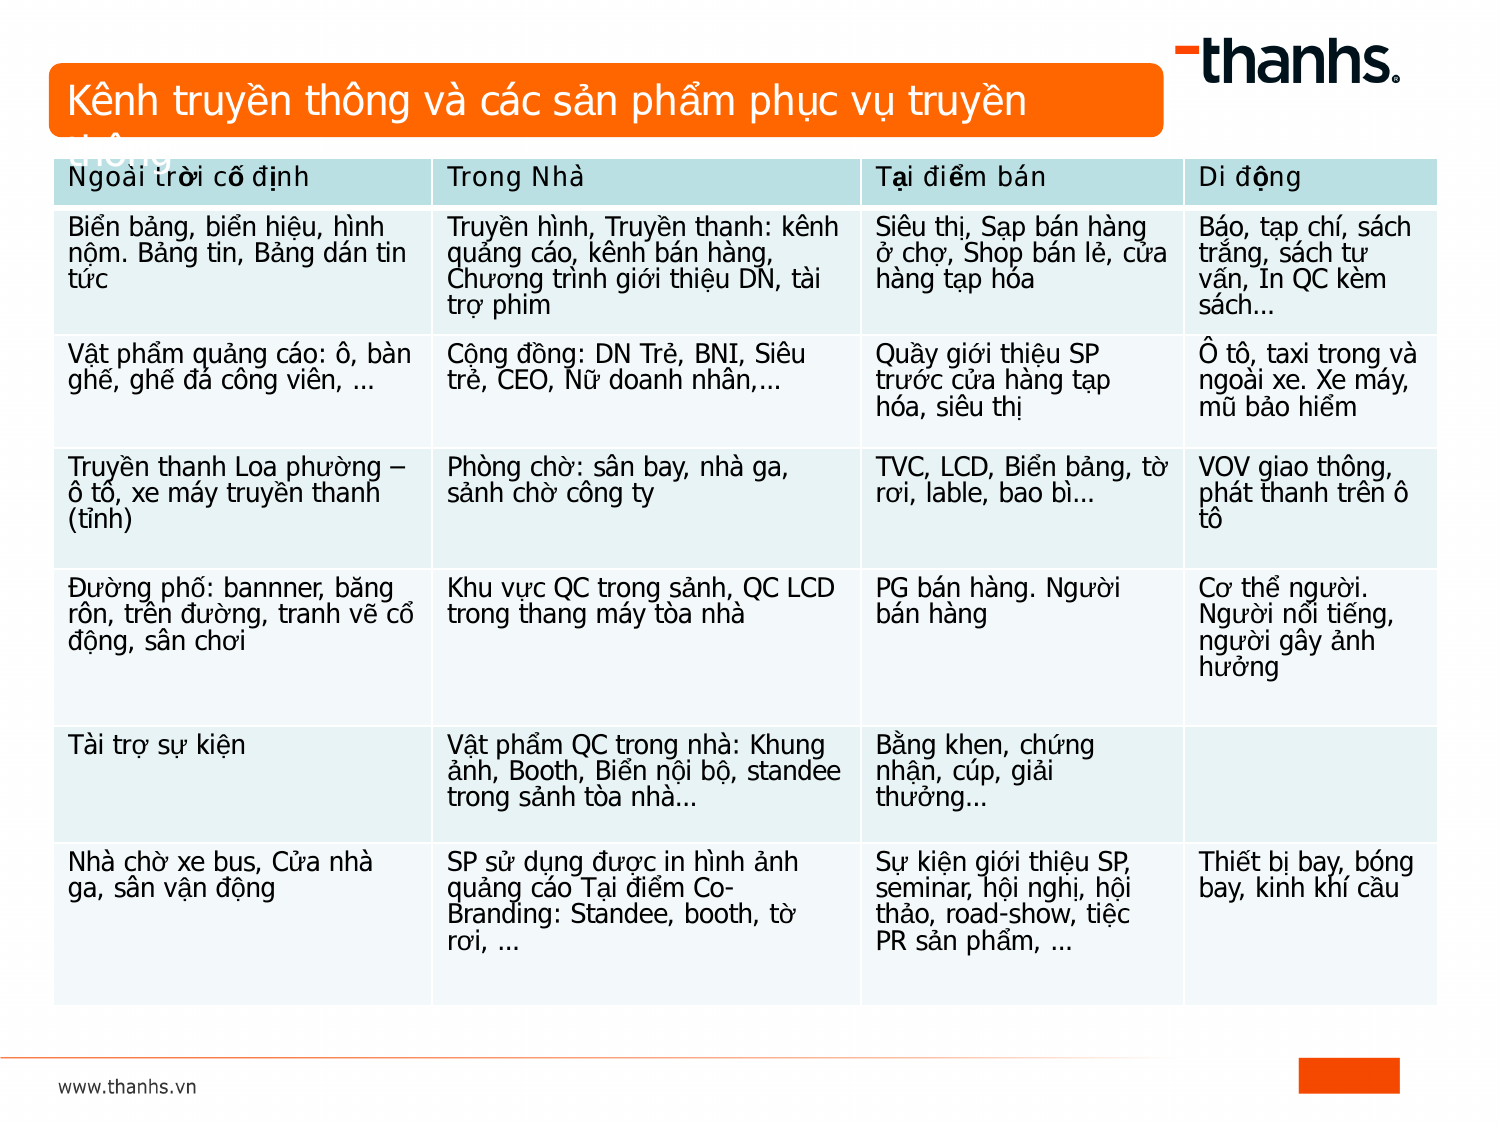

Kênh truyền thông và các sản phẩm phục vụ truyền thông
| Ngoài trời cố định | Trong Nhà | Tại điểm bán | Di động |
| --- | --- | --- | --- |
| Biển bảng, biển hiệu, hình nộm. Bảng tin, Bảng dán tin tức | Truyền hình, Truyền thanh: kênh quảng cáo, kênh bán hàng, Chương trình giới thiệu DN, tài trợ phim | Siêu thị, Sạp bán hàng ở chợ, Shop bán lẻ, cửa hàng tạp hóa | Báo, tạp chí, sách trắng, sách tư vấn, In QC kèm sách… |
| Vật phẩm quảng cáo: ô, bàn ghế, ghế đá công viên, … | Cộng đồng: DN Trẻ, BNI, Siêu trẻ, CEO, Nữ doanh nhân,… | Quầy giới thiệu SP trước cửa hàng tạp hóa, siêu thị | Ô tô, taxi trong và ngoài xe. Xe máy, mũ bảo hiểm |
| Truyền thanh Loa phường – ô tô, xe máy truyền thanh (tỉnh) | Phòng chờ: sân bay, nhà ga, sảnh chờ công ty | TVC, LCD, Biển bảng, tờ rơi, lable, bao bì… | VOV giao thông, phát thanh trên ô tô |
| Đường phố: bannner, băng rôn, trên đường, tranh vẽ cổ động, sân chơi | Khu vực QC trong sảnh, QC LCD trong thang máy tòa nhà | PG bán hàng. Người bán hàng | Cơ thể người. Người nổi tiếng, người gây ảnh hưởng |
| Tài trợ sự kiện | Vật phẩm QC trong nhà: Khung ảnh, Booth, Biển nội bộ, standee trong sảnh tòa nhà… | Bằng khen, chứng nhận, cúp, giải thưởng… |  |
| Nhà chờ xe bus, Cửa nhà ga, sân vận động | SP sử dụng được in hình ảnh quảng cáo Tại điểm Co-Branding: Standee, booth, tờ rơi, … | Sự kiện giới thiệu SP, seminar, hội nghị, hội thảo, road-show, tiệc PR sản phẩm, … | Thiết bị bay, bóng bay, kinh khí cầu |